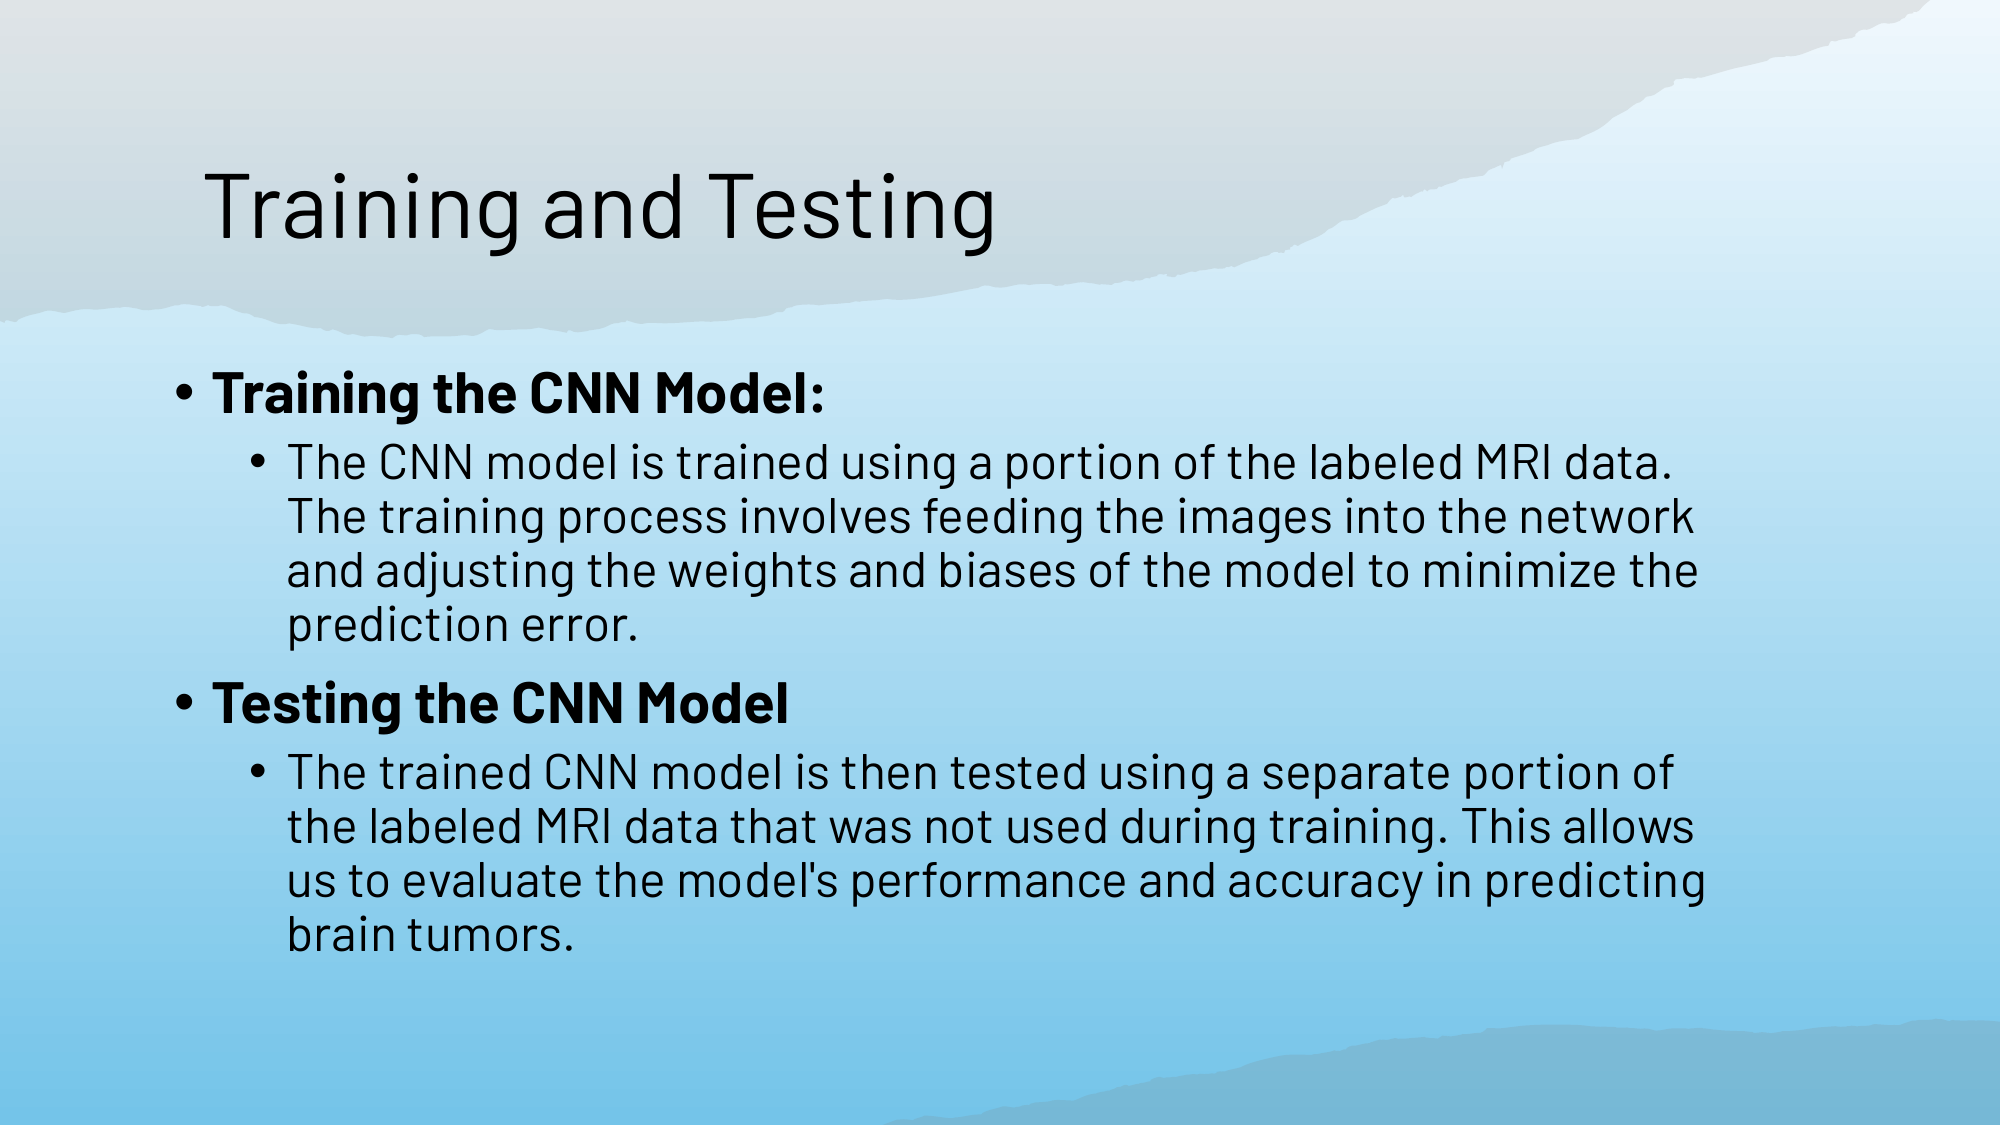

# Training and Testing
Training the CNN Model:
The CNN model is trained using a portion of the labeled MRI data. The training process involves feeding the images into the network and adjusting the weights and biases of the model to minimize the prediction error.
Testing the CNN Model
The trained CNN model is then tested using a separate portion of the labeled MRI data that was not used during training. This allows us to evaluate the model's performance and accuracy in predicting brain tumors.